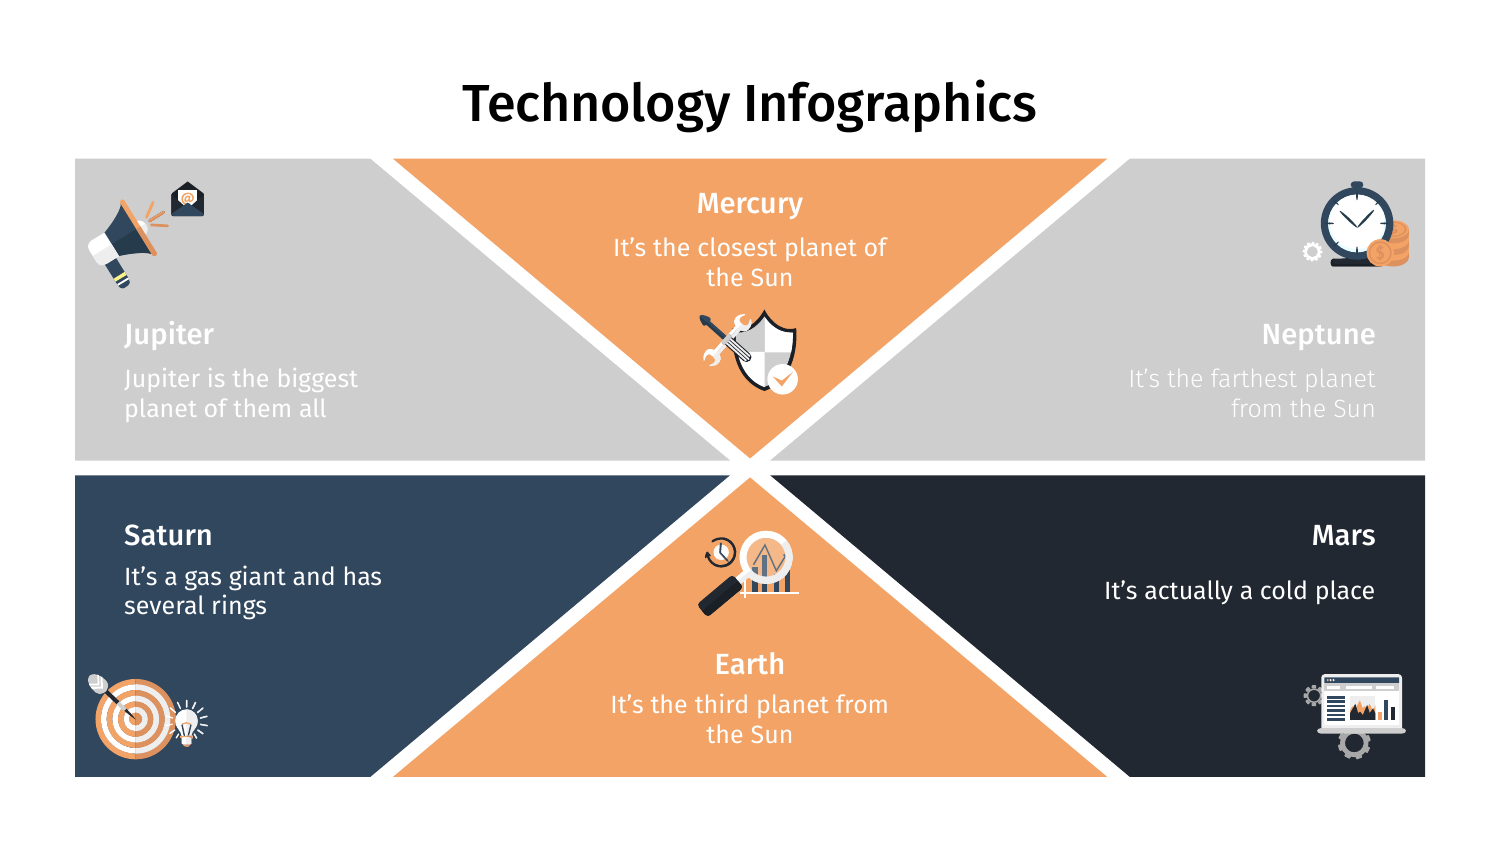

Technology Infographics

Mercury

It’s the closest planet of the Sun

Jupiter
Neptune
Jupiter is the biggest planet of them all
It’s the farthest planet from the Sun

Mars
Saturn

It’s actually a cold place
It’s a gas giant and has several rings
Earth

It’s the third planet from the Sun